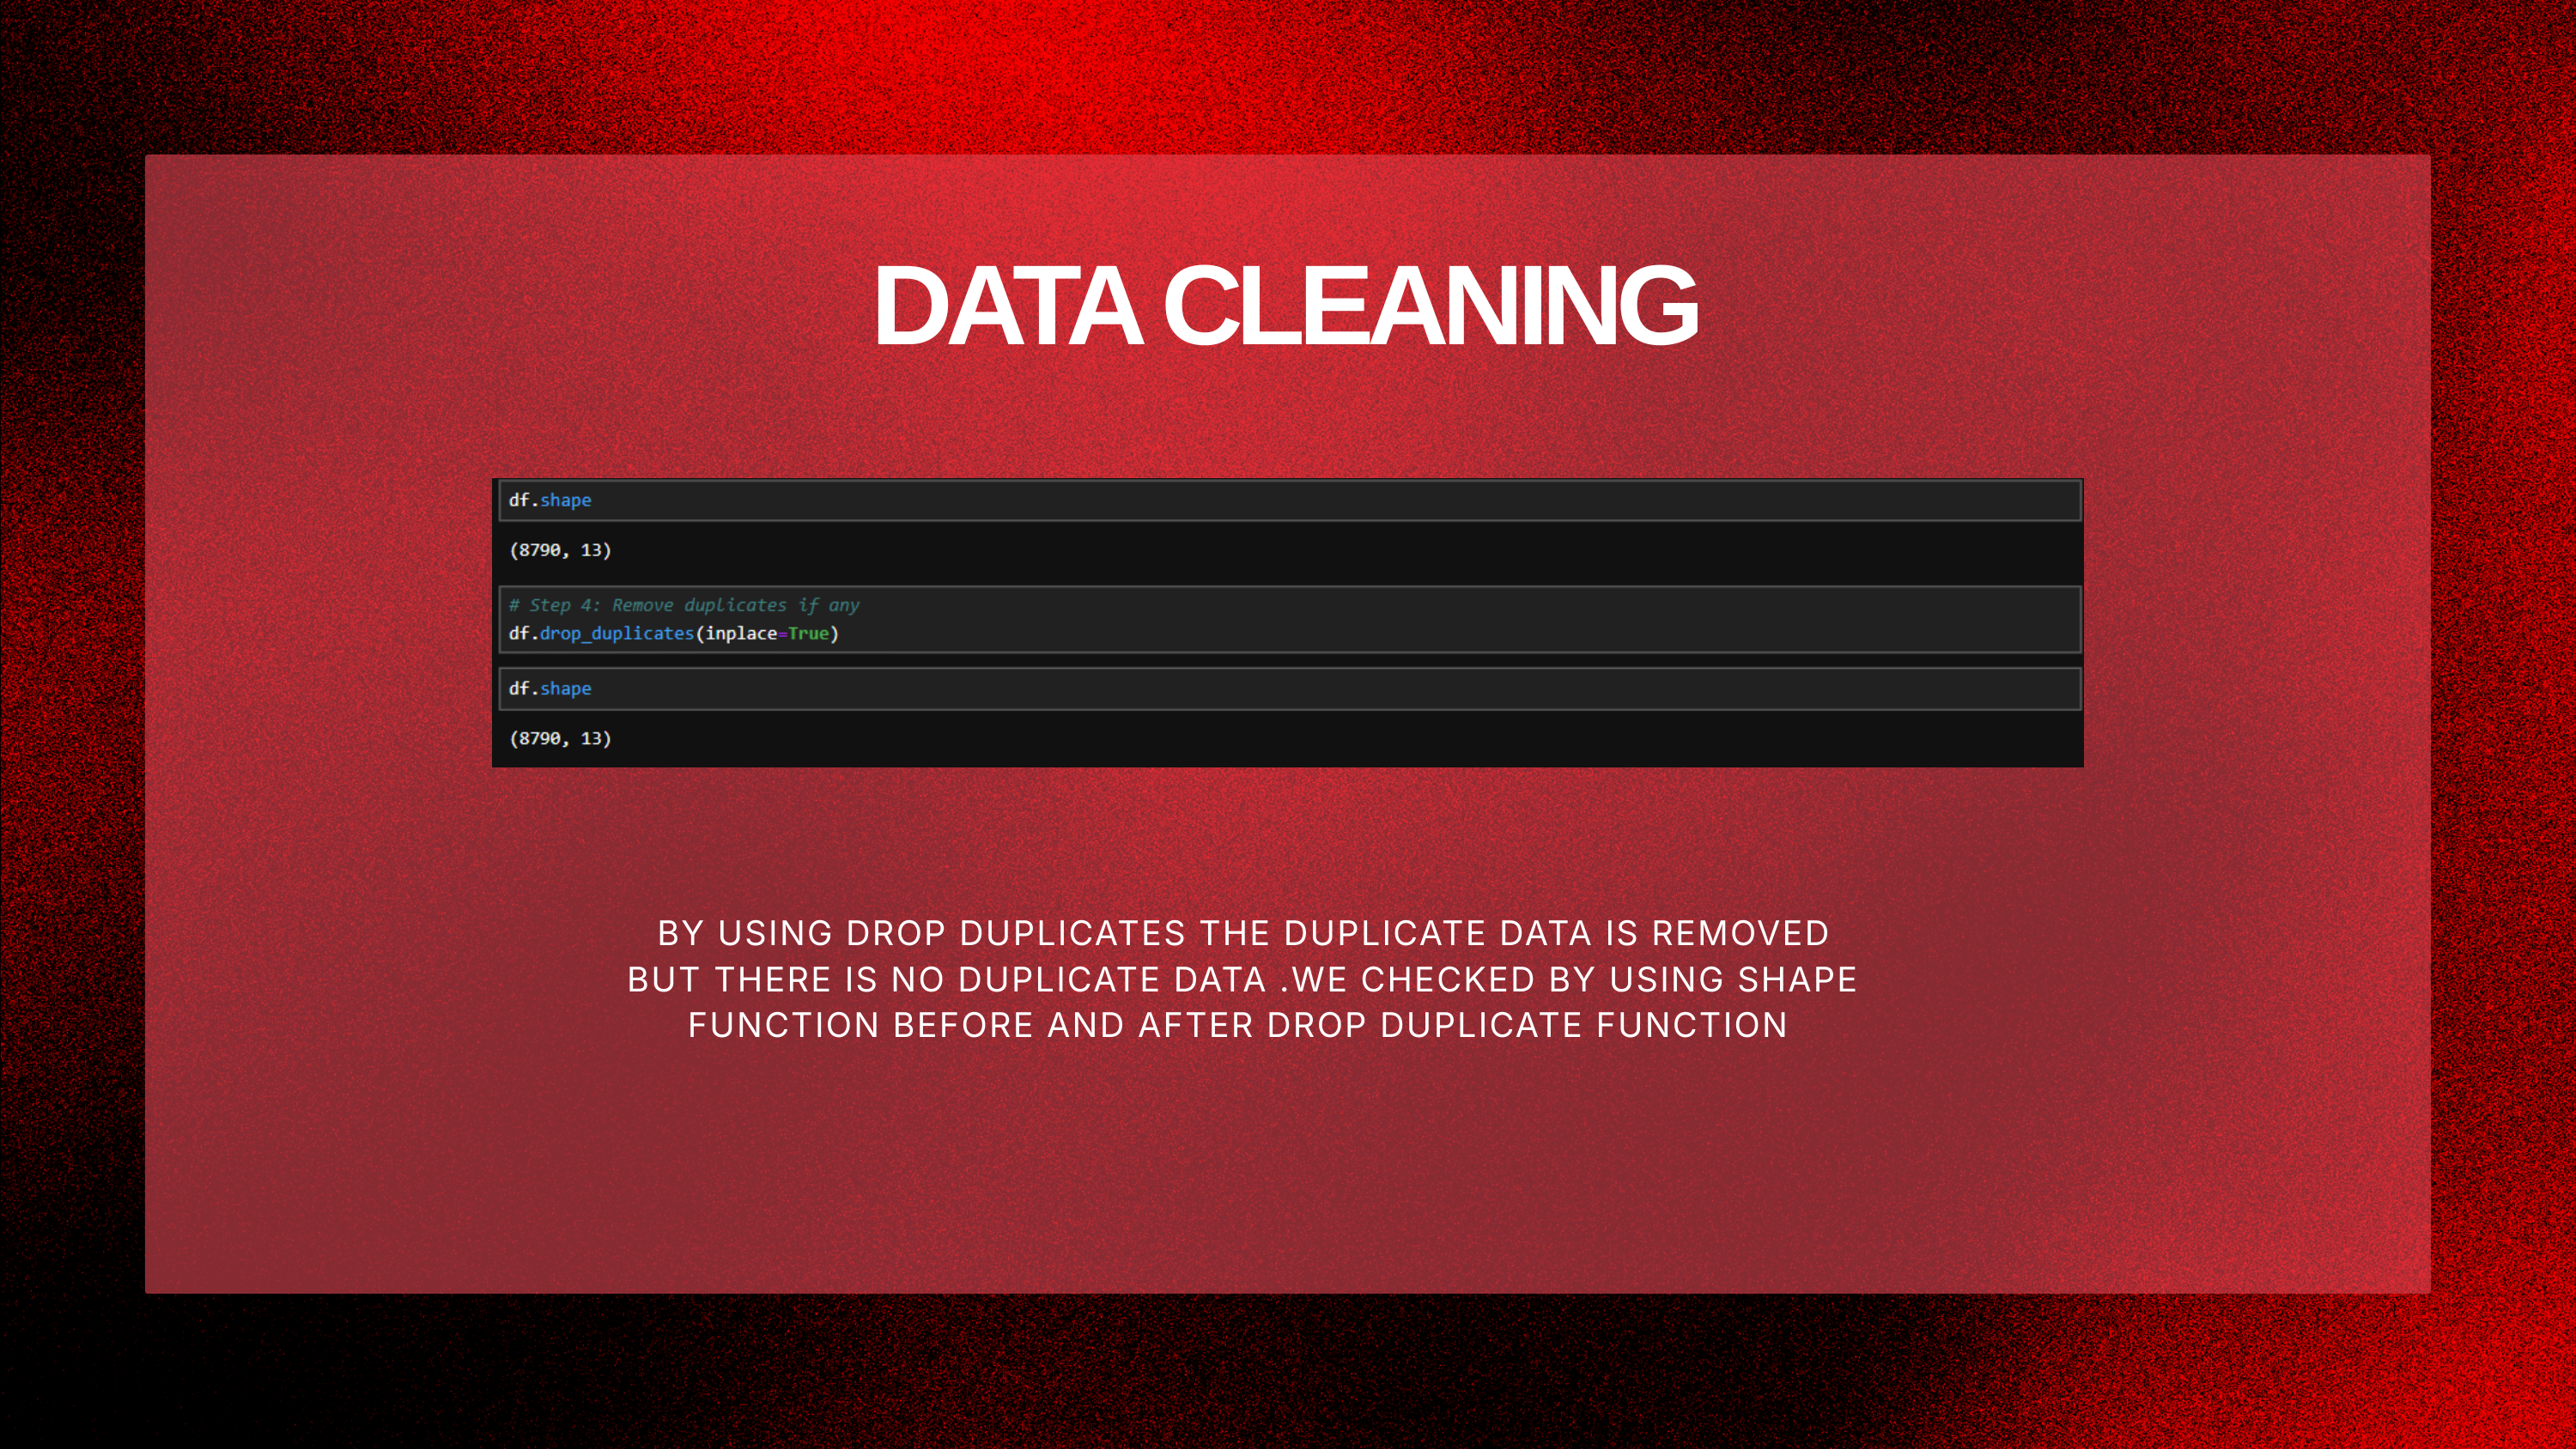

DATA CLEANING

BY USING DROP DUPLICATES THE DUPLICATE DATA IS REMOVED
BUT THERE IS NO DUPLICATE DATA .WE CHECKED BY USING SHAPE FUNCTION BEFORE AND AFTER DROP DUPLICATE FUNCTION